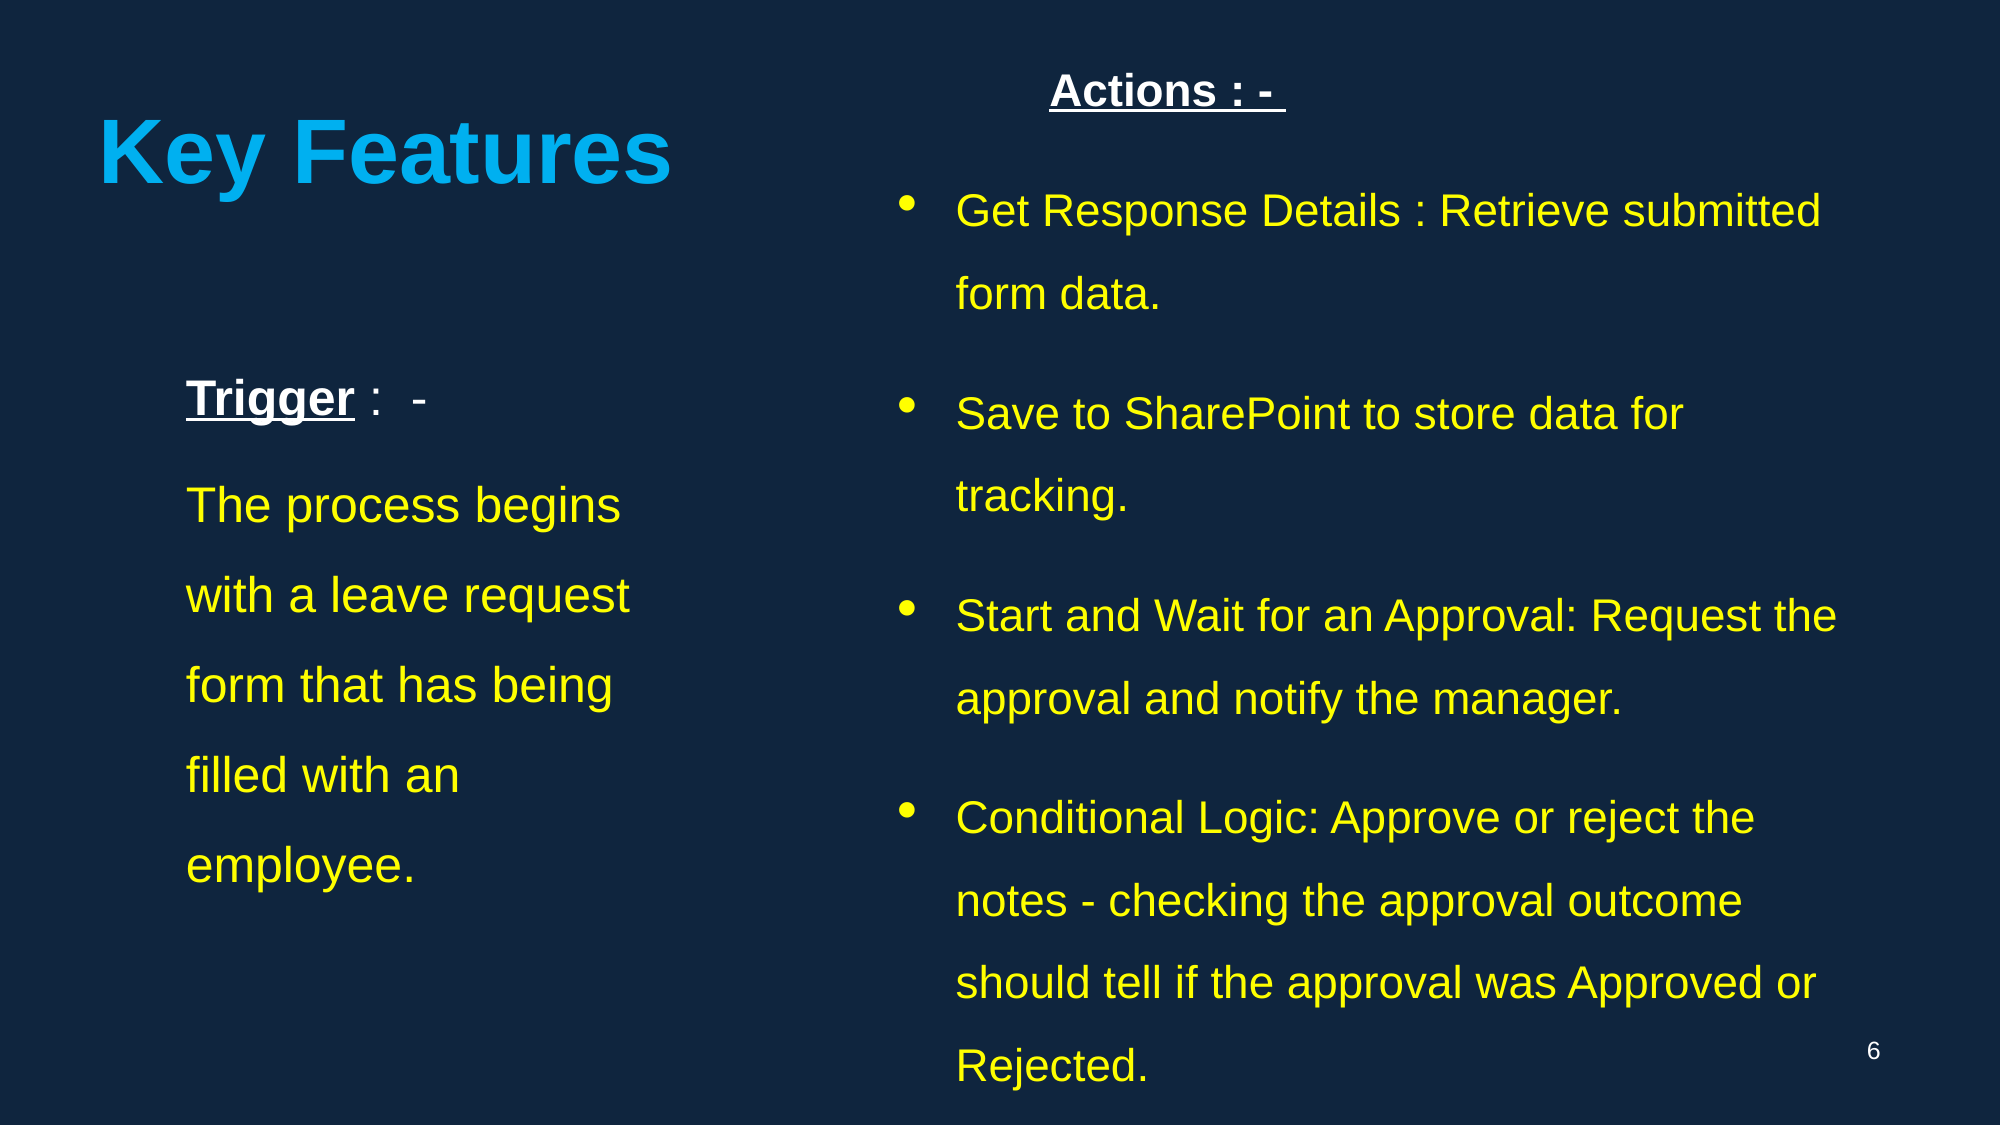

Actions : -
Get Response Details : Retrieve submitted form data.
Save to SharePoint to store data for tracking.
Start and Wait for an Approval: Request the approval and notify the manager.
Conditional Logic: Approve or reject the notes - checking the approval outcome should tell if the approval was Approved or Rejected.
Send Notifications: Inform the employees.

# Key Features
Trigger :  -
The process begins with a leave request form that has being filled with an employee.

6